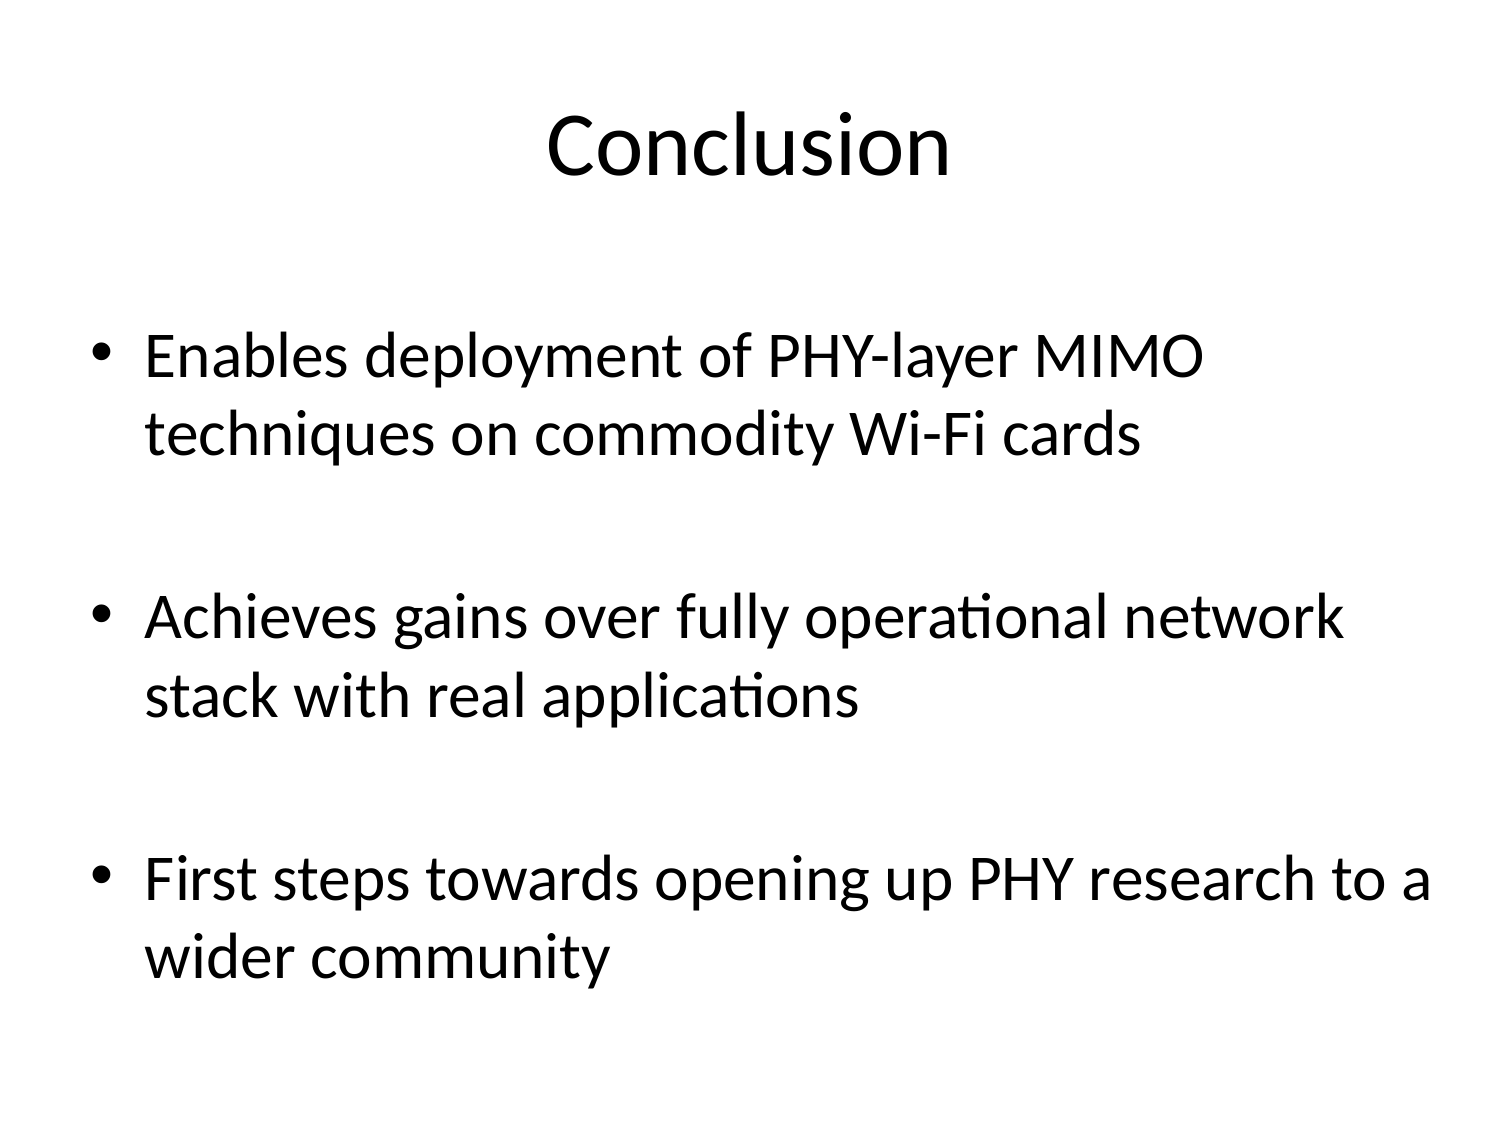

# Conclusion
Enables deployment of PHY-layer MIMO techniques on commodity Wi-Fi cards

Achieves gains over fully operational network stack with real applications

First steps towards opening up PHY research to a wider community